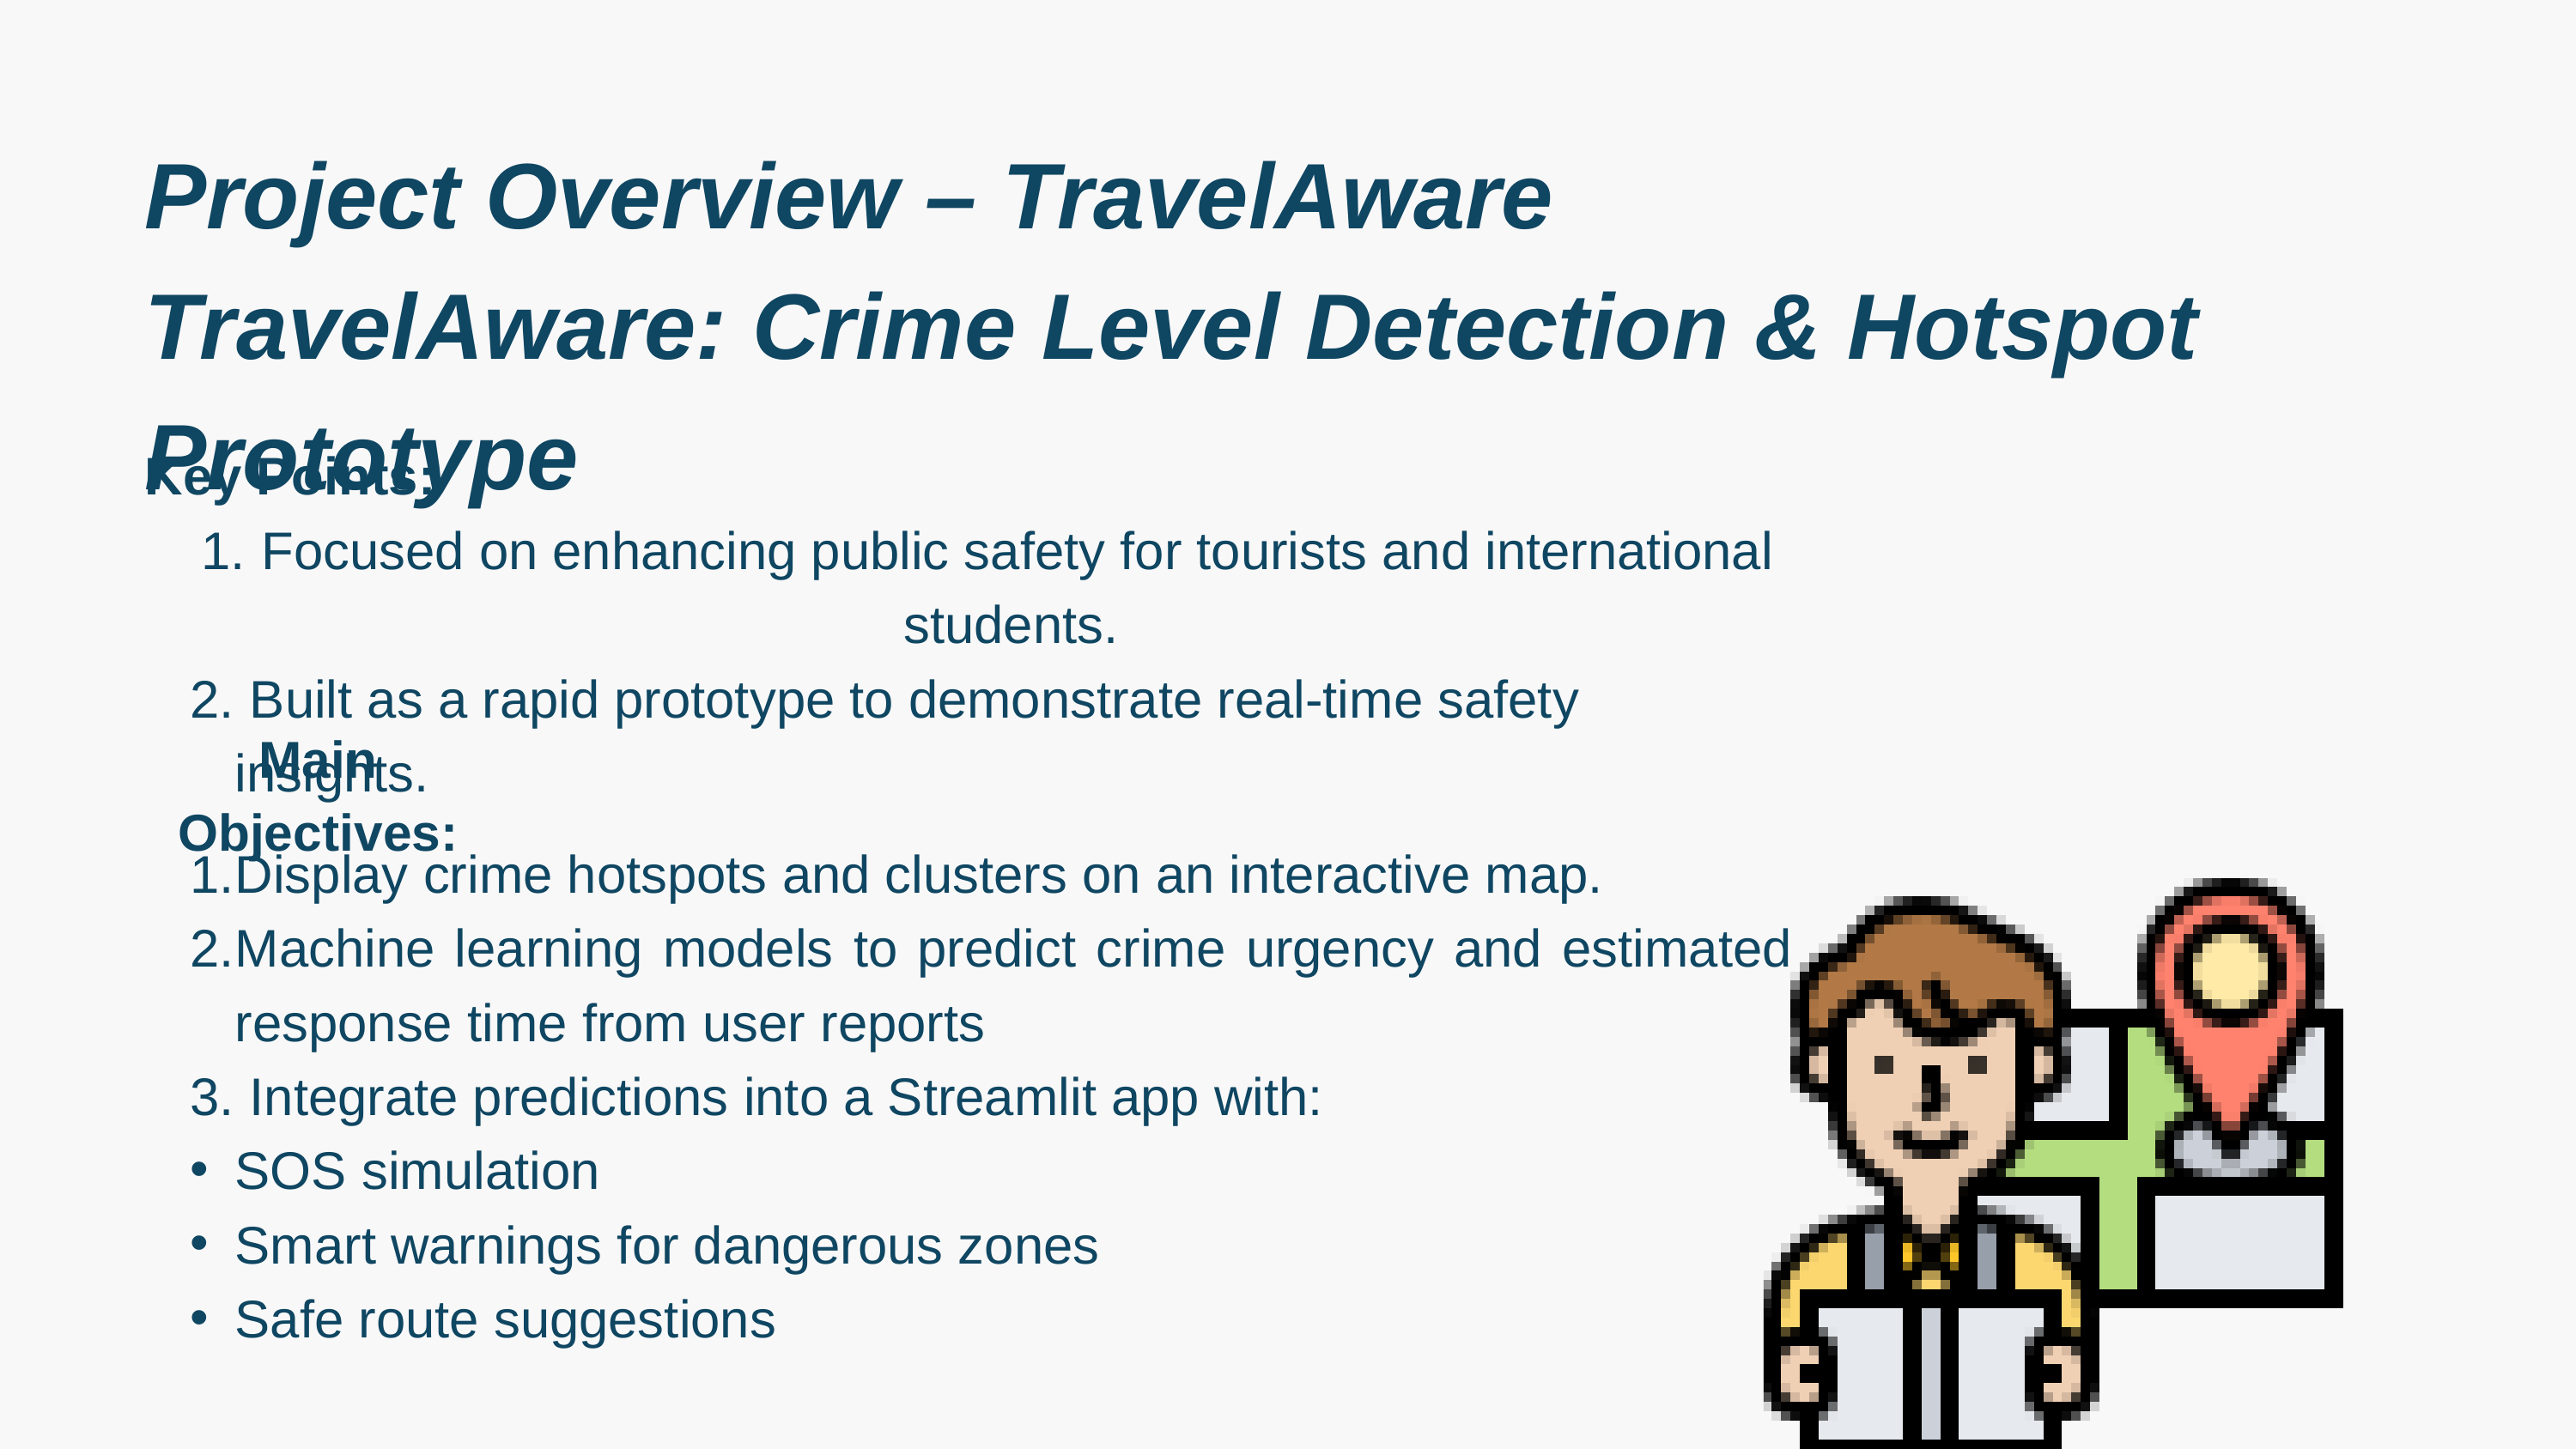

Project Overview – TravelAware
TravelAware: Crime Level Detection & Hotspot Prototype

Key Points:
 Focused on enhancing public safety for tourists and international students.
 Built as a rapid prototype to demonstrate real-time safety insights.

Main Objectives:

Display crime hotspots and clusters on an interactive map.
Machine learning models to predict crime urgency and estimated response time from user reports
 Integrate predictions into a Streamlit app with:
SOS simulation
Smart warnings for dangerous zones
Safe route suggestions